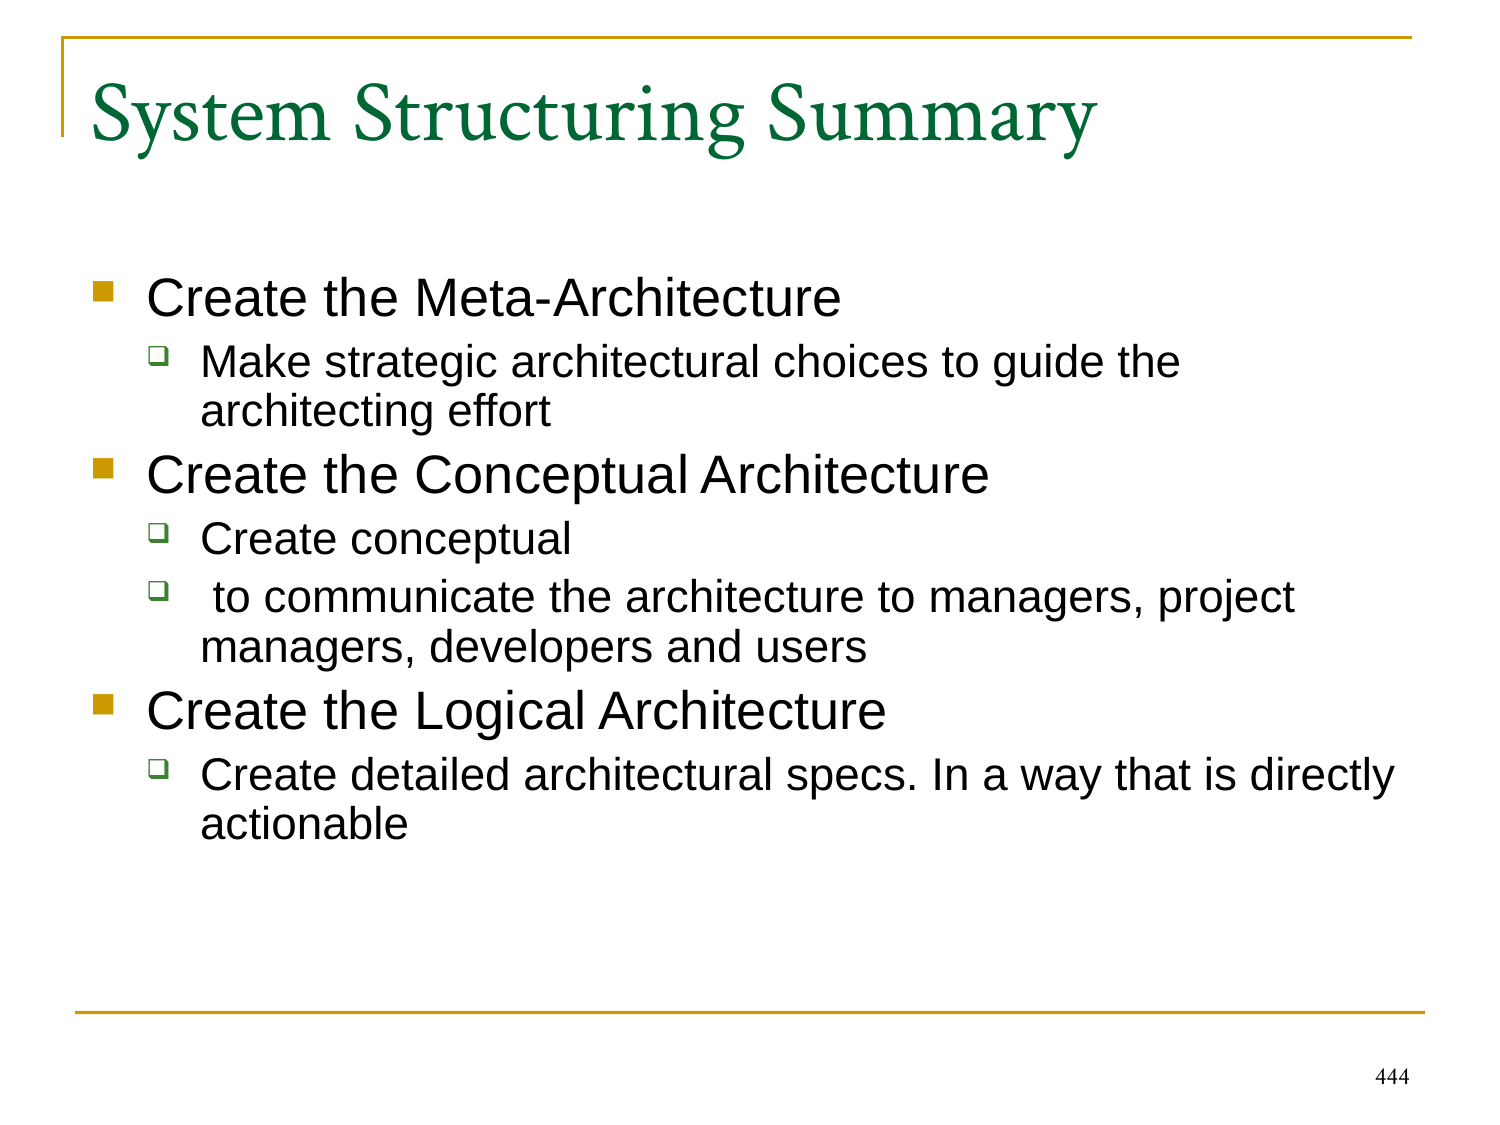

# System Structuring Summary
Create the Meta-Architecture
Make strategic architectural choices to guide the architecting effort
Create the Conceptual Architecture
Create conceptual
 to communicate the architecture to managers, project managers, developers and users
Create the Logical Architecture
Create detailed architectural specs. In a way that is directly actionable
444